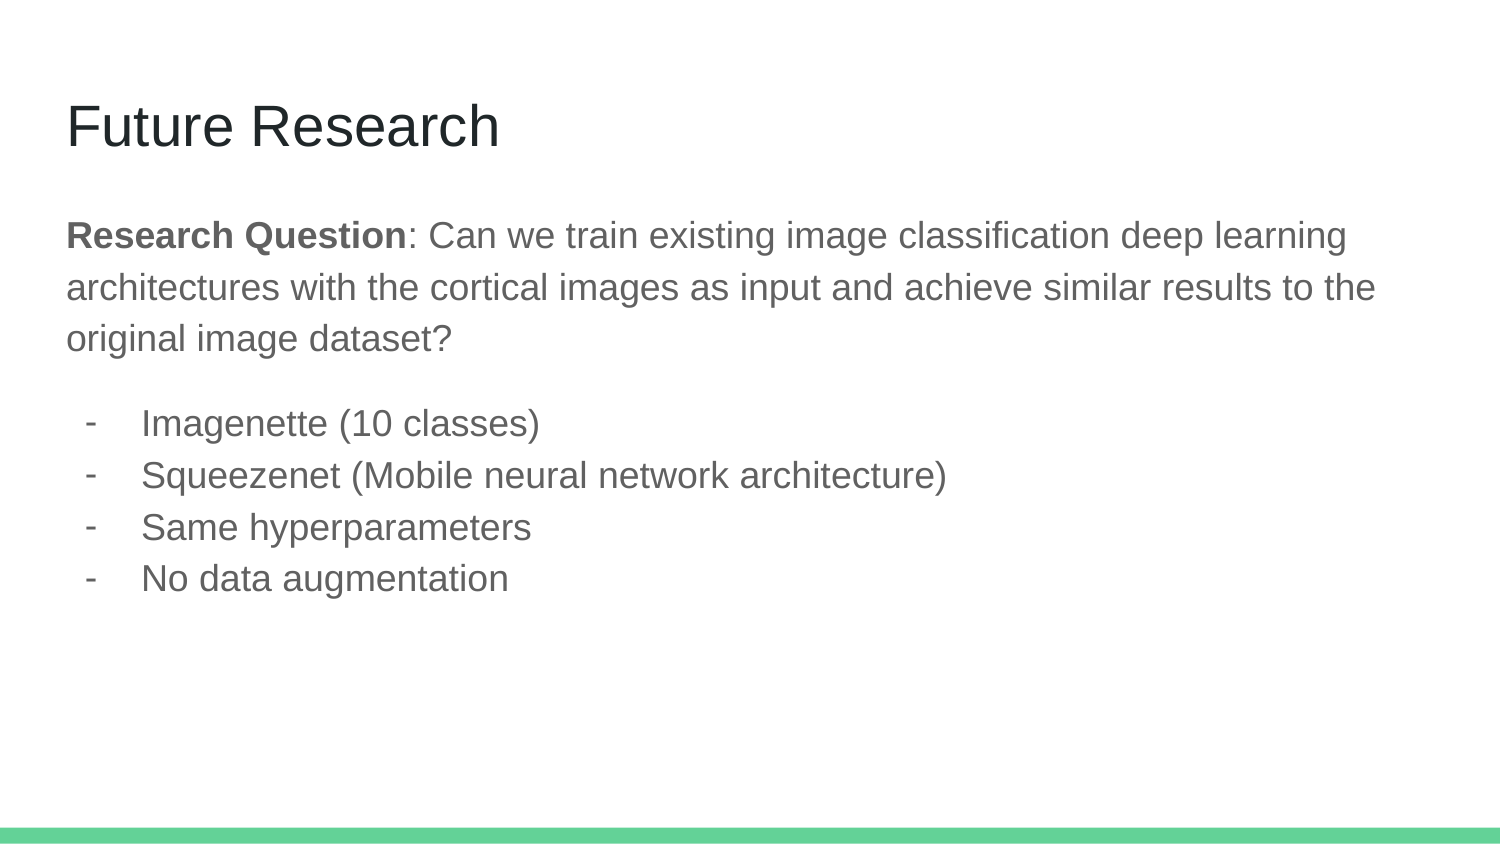

# Future Research
Research Question: Can we train existing image classification deep learning architectures with the cortical images as input and achieve similar results to the original image dataset?
Imagenette (10 classes)
Squeezenet (Mobile neural network architecture)
Same hyperparameters
No data augmentation